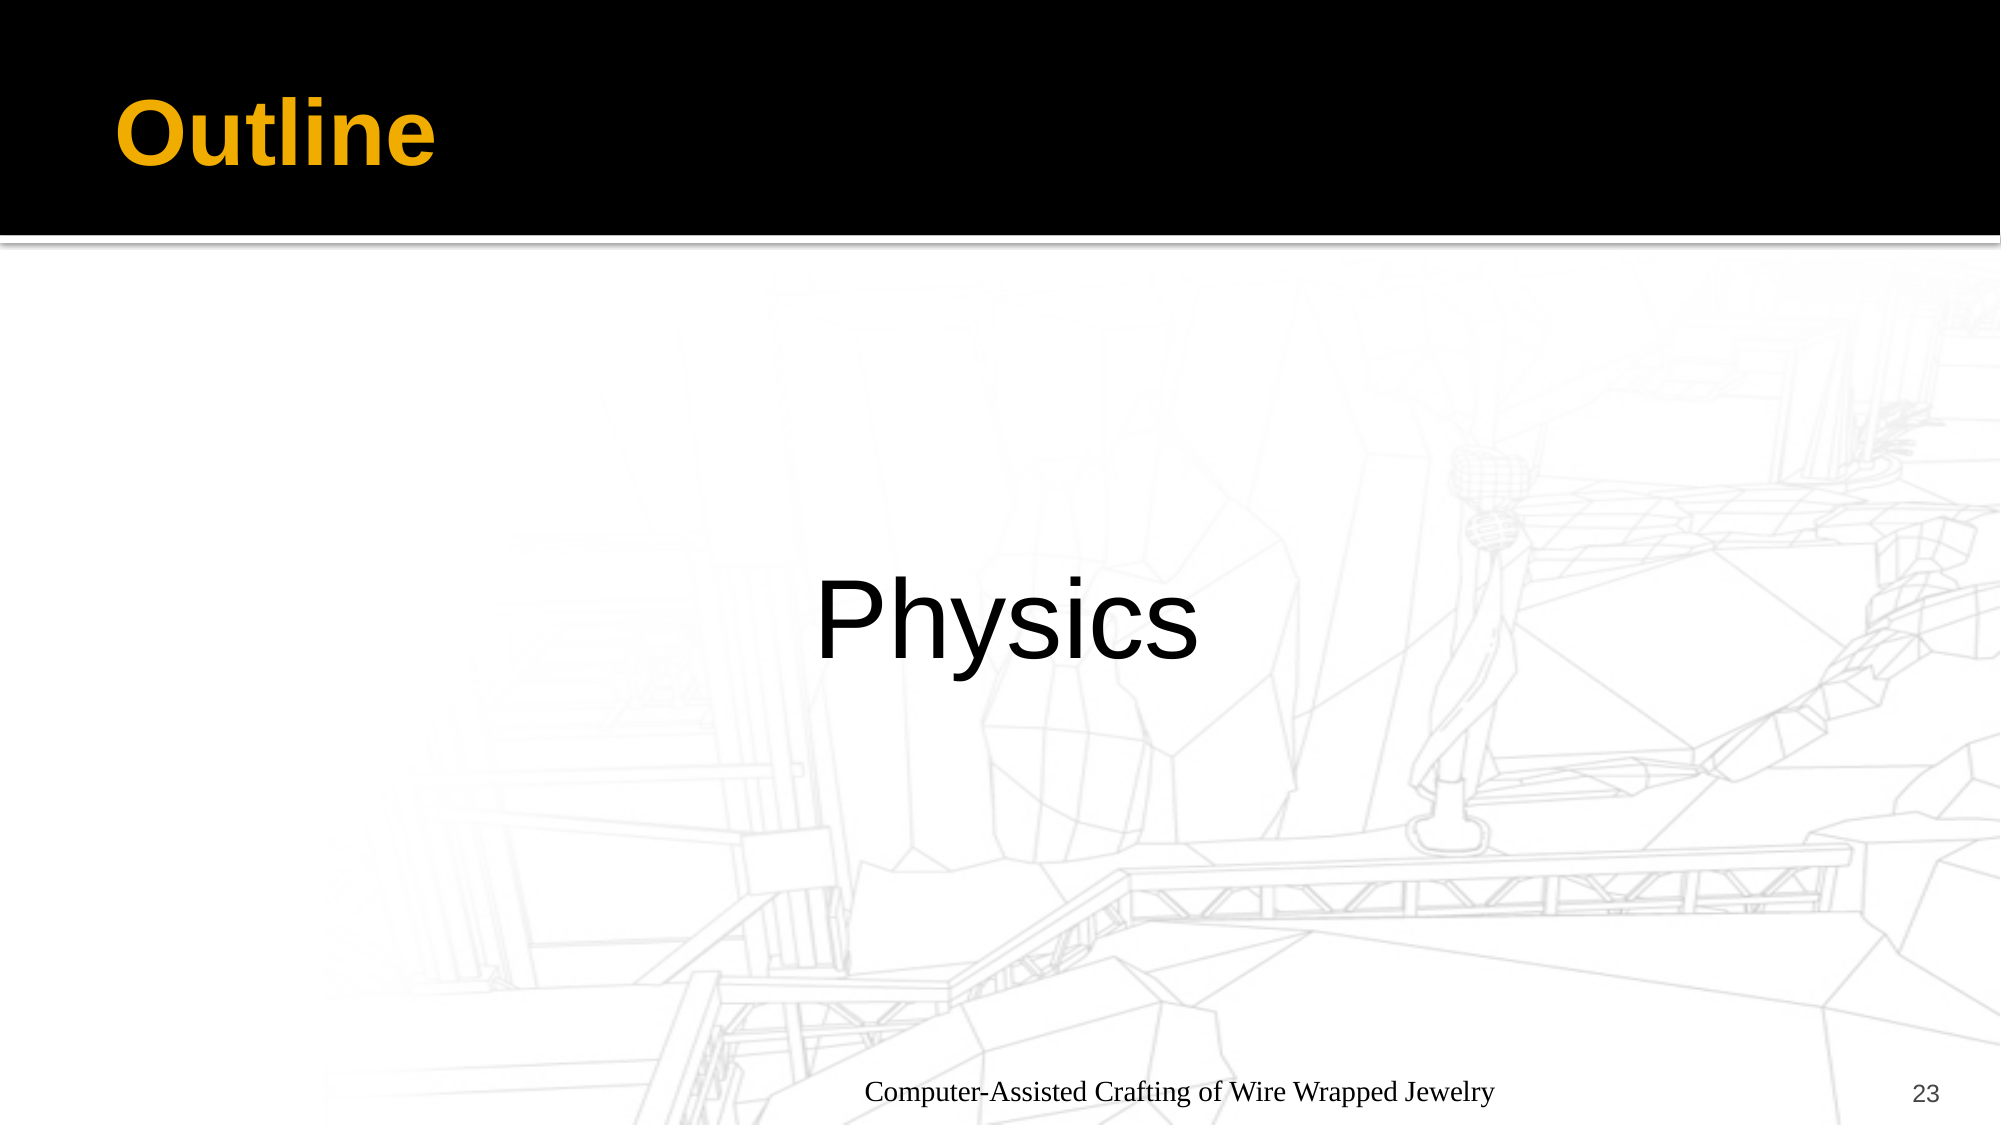

# Outline

Physics
Computer-Assisted Crafting of Wire Wrapped Jewelry
23